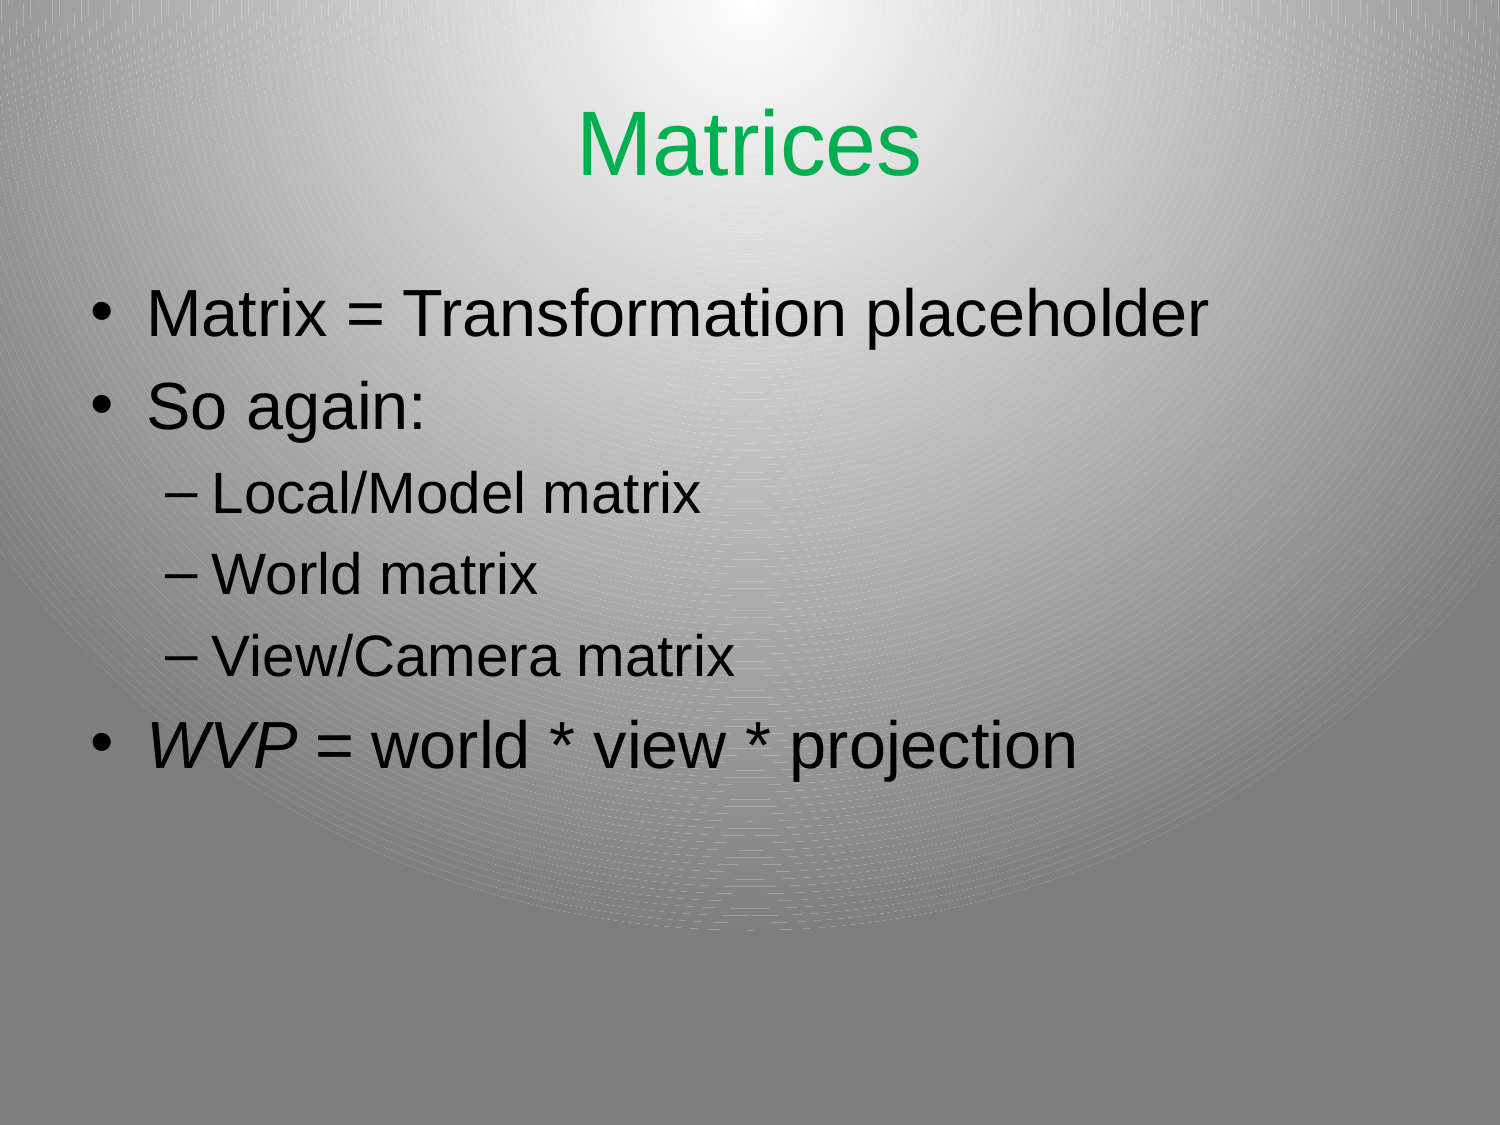

# Matrices
Matrix = Transformation placeholder
So again:
Local/Model matrix
World matrix
View/Camera matrix
WVP = world * view * projection